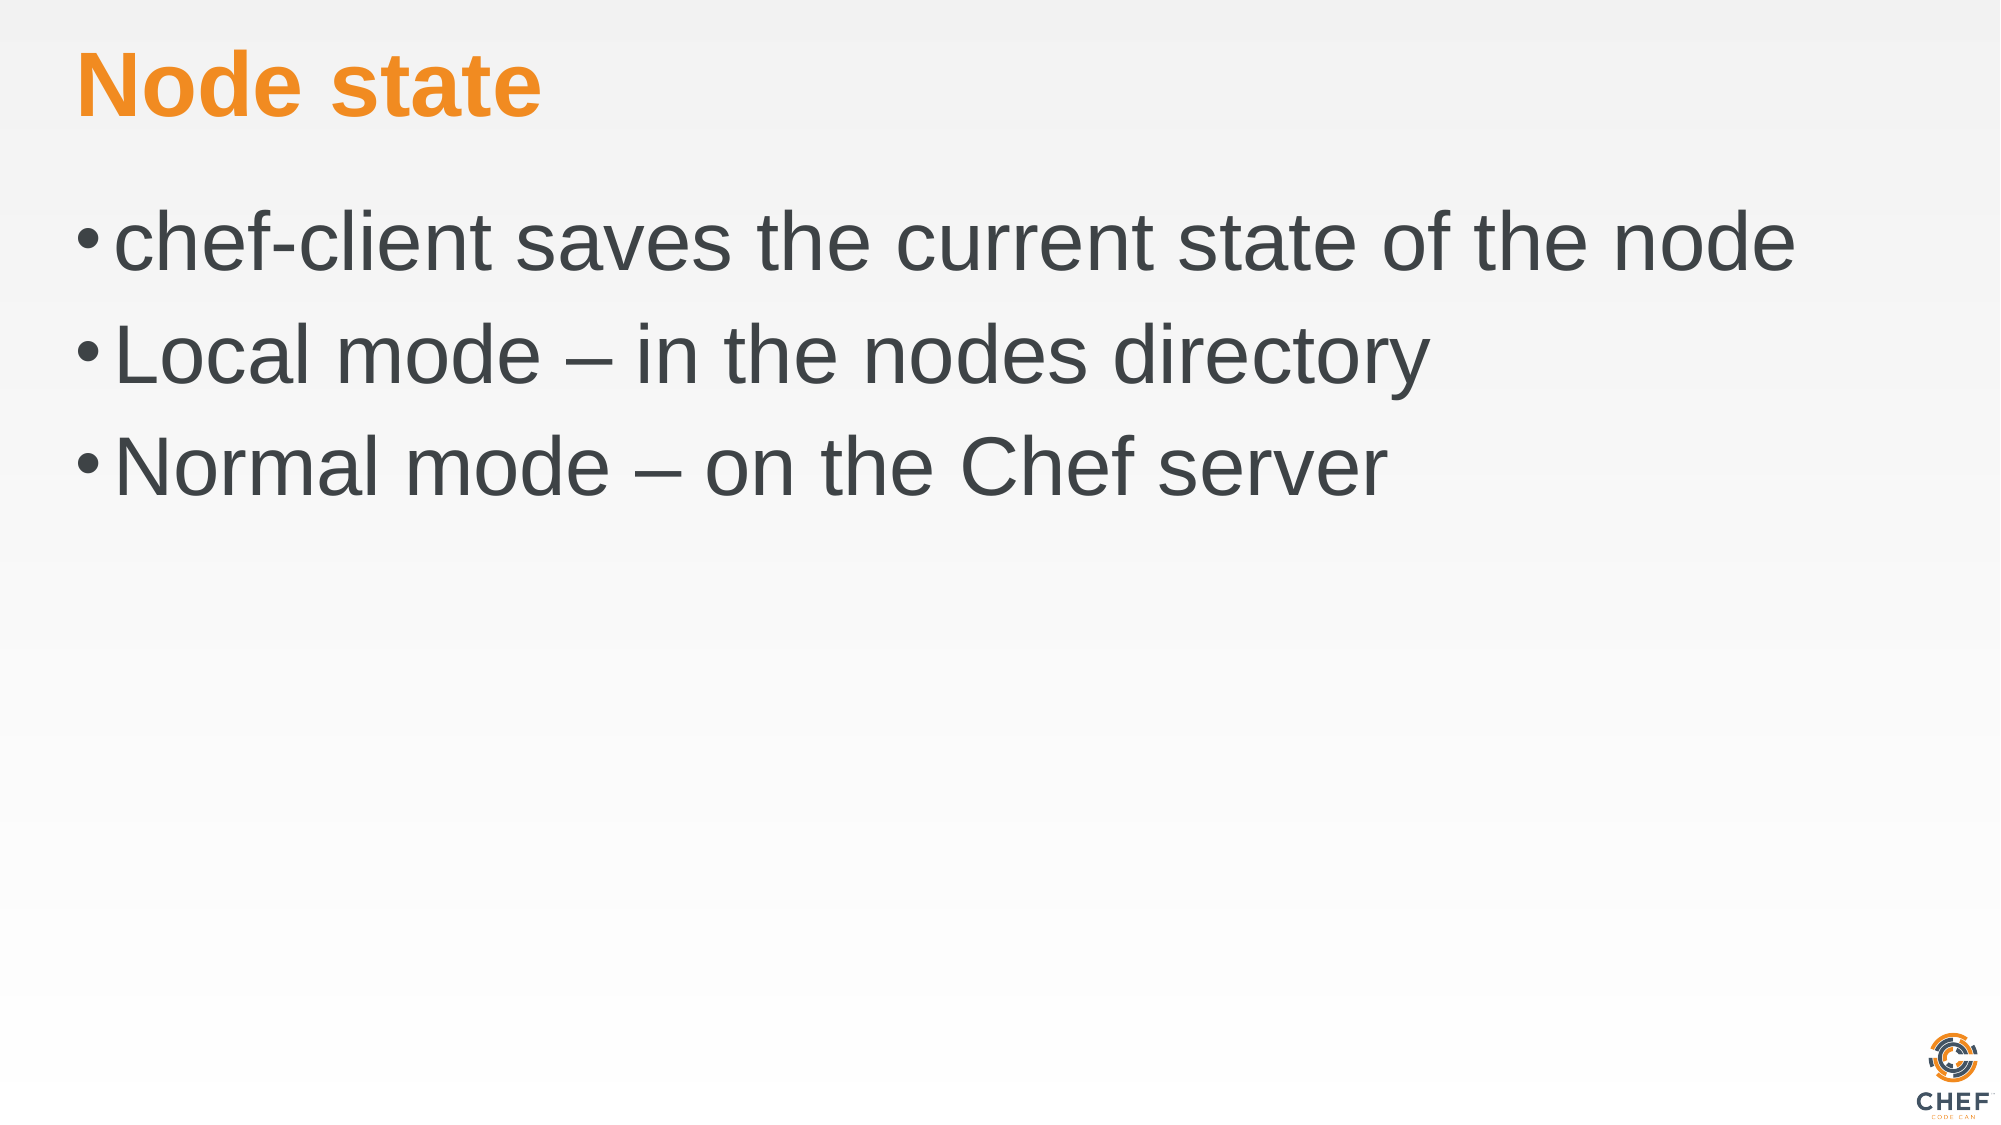

# Node state
chef-client saves the current state of the node
Local mode – in the nodes directory
Normal mode – on the Chef server